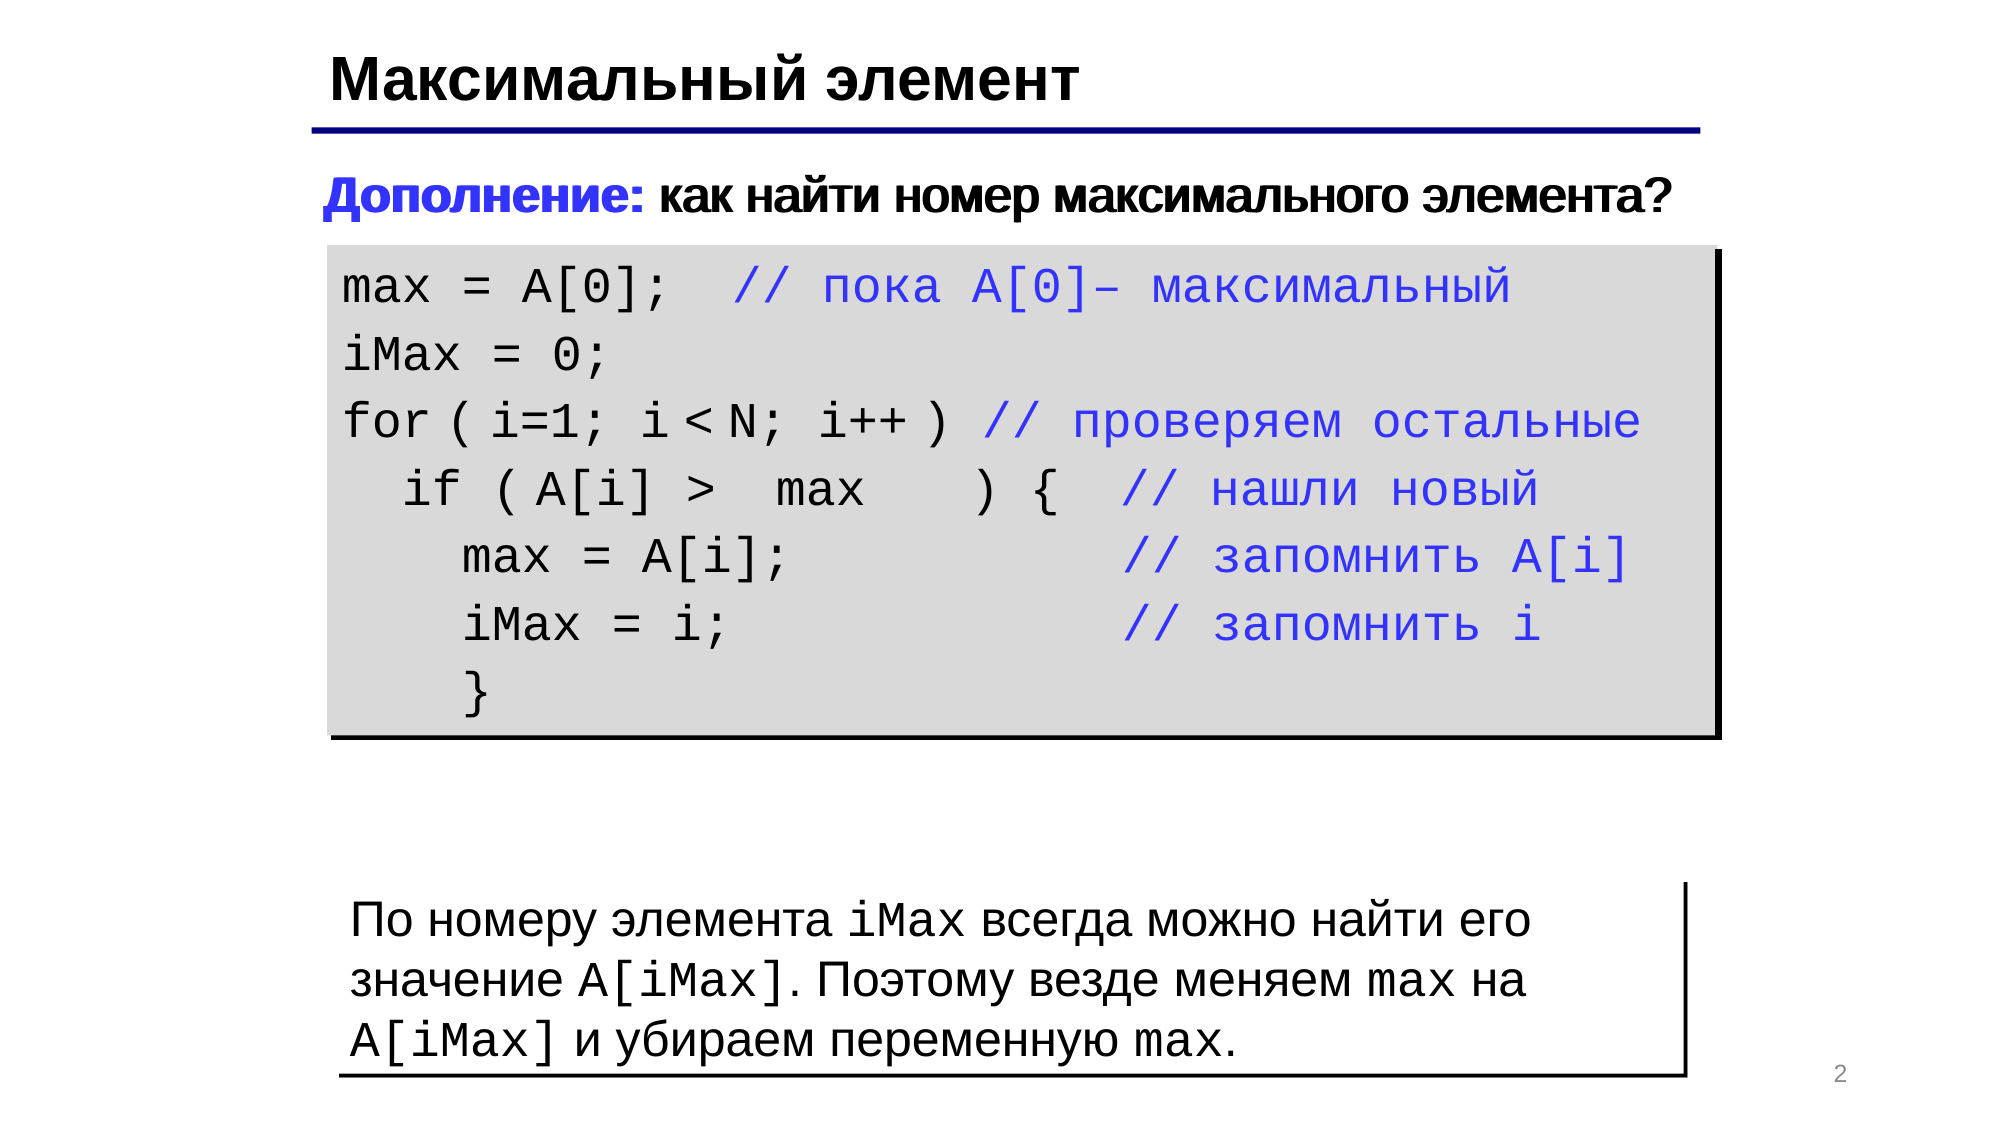

Максимальный элемент

Дополнение: как найти номер максимального элемента?
Дополнение: как найти номер максимального элемента?
max = A[0];  // пока A[0]– максимальный
iMax = 0;
for ( i=1; i < N; i++ ) // проверяем остальные
  if ( A[i] >  max    ) {  // нашли новый
    max = A[i];           // запомнить A[i]
    iMax = i;             // запомнить i
    }
max = A[0];  // пока A[0]– максимальный
iMax = 0;
for ( i=1; i < N; i++ ) // проверяем остальные
  if ( A[i] >  max    ) {  // нашли новый
    max = A[i];           // запомнить A[i]
    iMax = i;             // запомнить i
    }

A[iMax]

По номеру элемента iMax всегда можно найти его значение A[iMax]. Поэтому везде меняем max на A[iMax] и убираем переменную max.
2